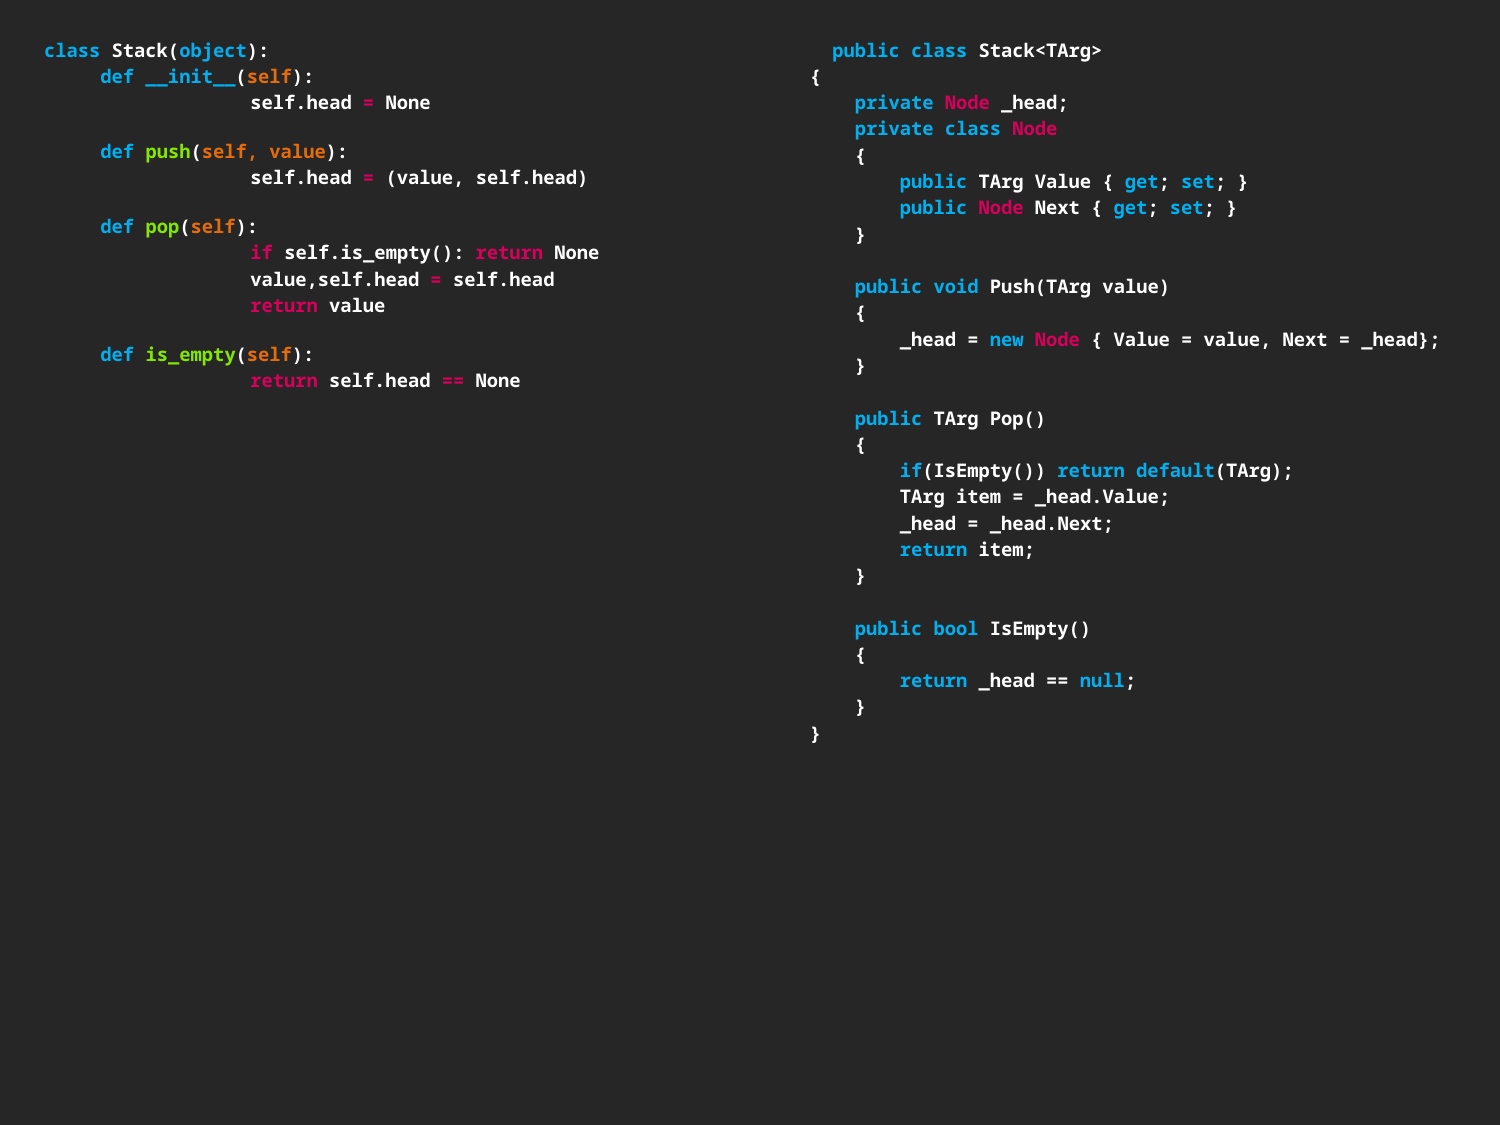

class Stack(object):
	def __init__(self):
		self.head = None
def push(self, value):
		self.head = (value, self.head)
def pop(self):
		if self.is_empty(): return None
		value,self.head = self.head
		return value
def is_empty(self):
		return self.head == None

	 public class Stack<TArg>
    {
        private Node _head;
        private class Node
        {
            public TArg Value { get; set; }
            public Node Next { get; set; }
        }

        public void Push(TArg value)
        {
            _head = new Node { Value = value, Next = _head};
        }

        public TArg Pop()
        {
            if(IsEmpty()) return default(TArg);
            TArg item = _head.Value;
            _head = _head.Next;
            return item;
        }

        public bool IsEmpty()
        {
            return _head == null;
        }
    }